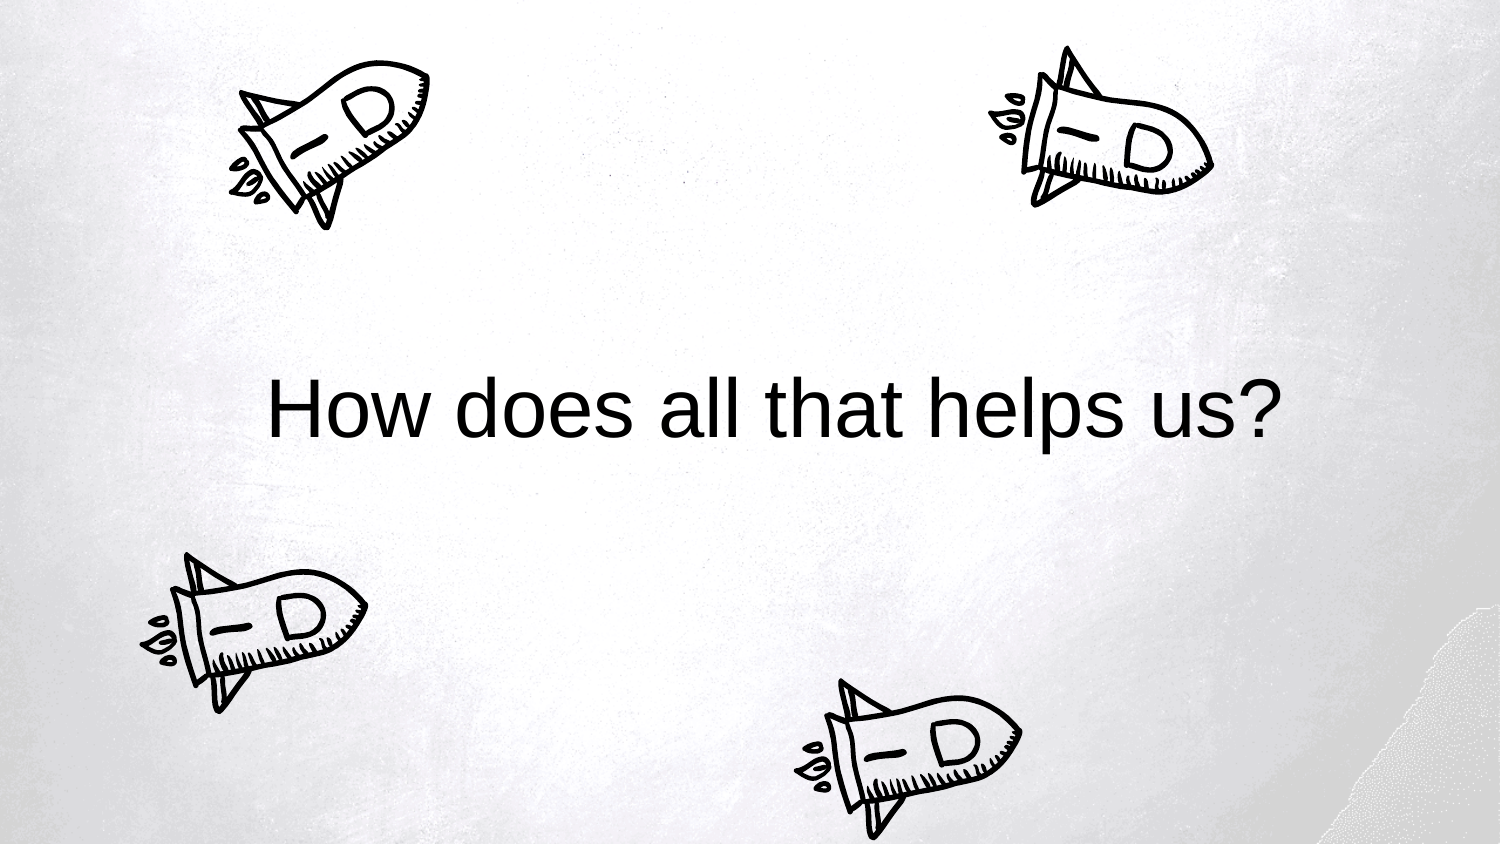

# How does all that helps us?